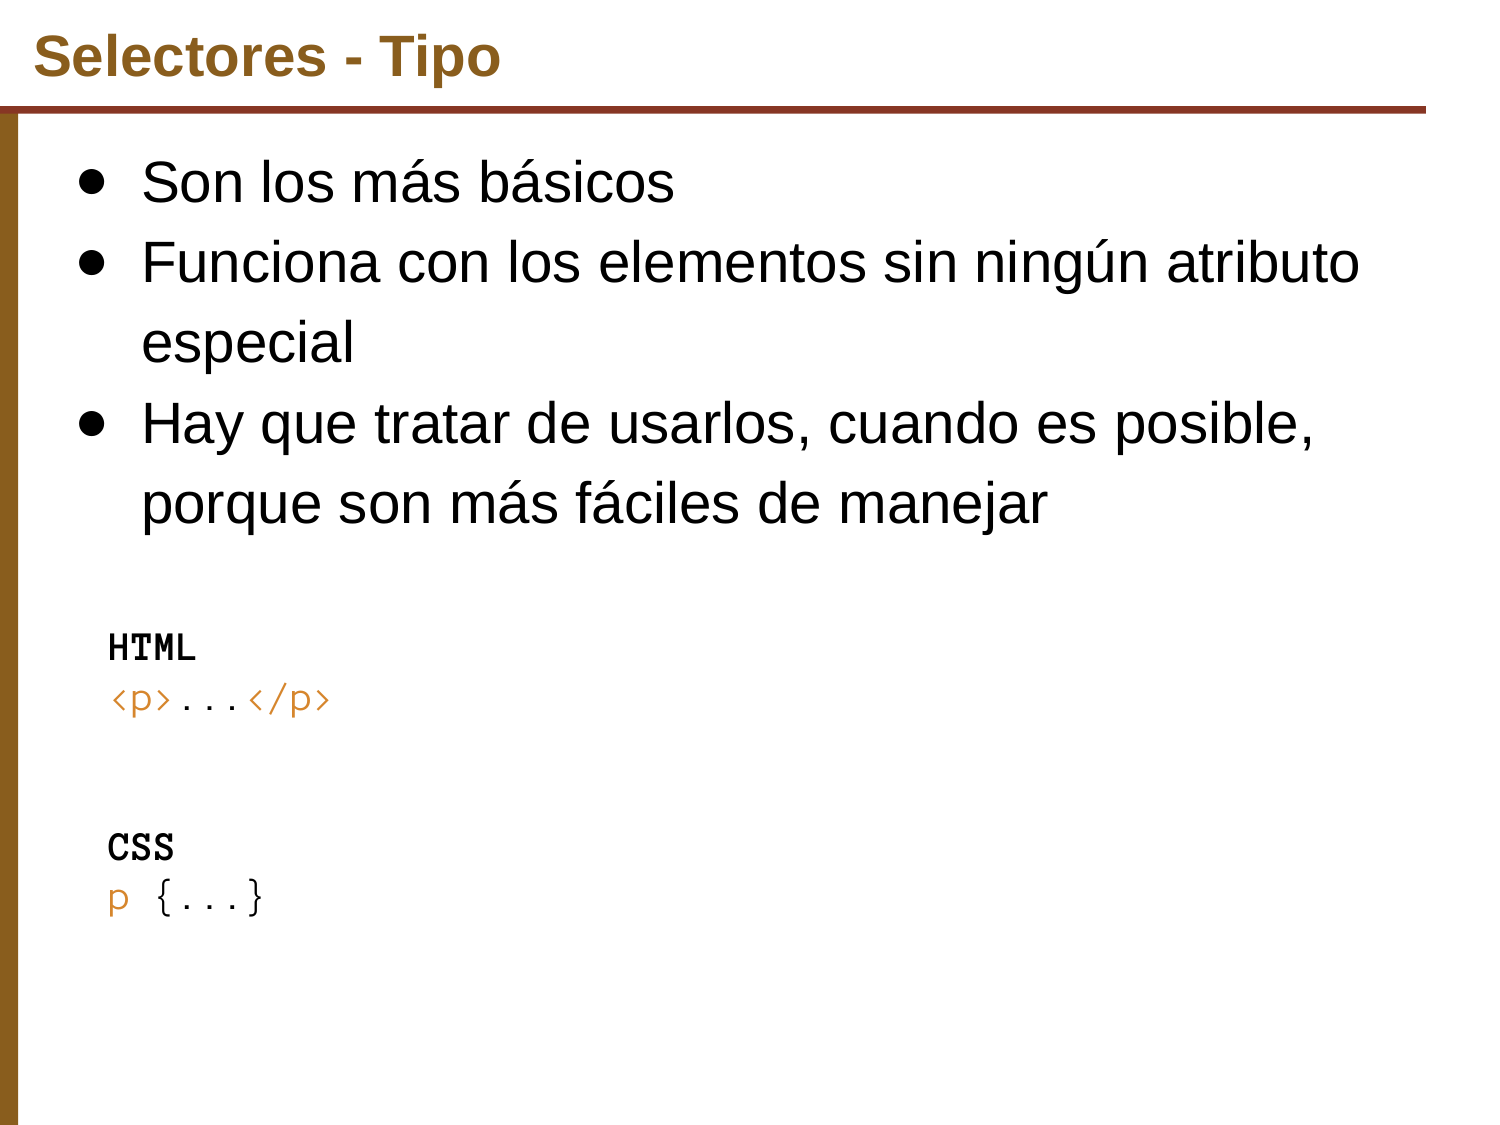

# Selectores - Tipo
Son los más básicos
Funciona con los elementos sin ningún atributo especial
Hay que tratar de usarlos, cuando es posible, porque son más fáciles de manejar

HTML
<p>...</p>

CSS
p {...}